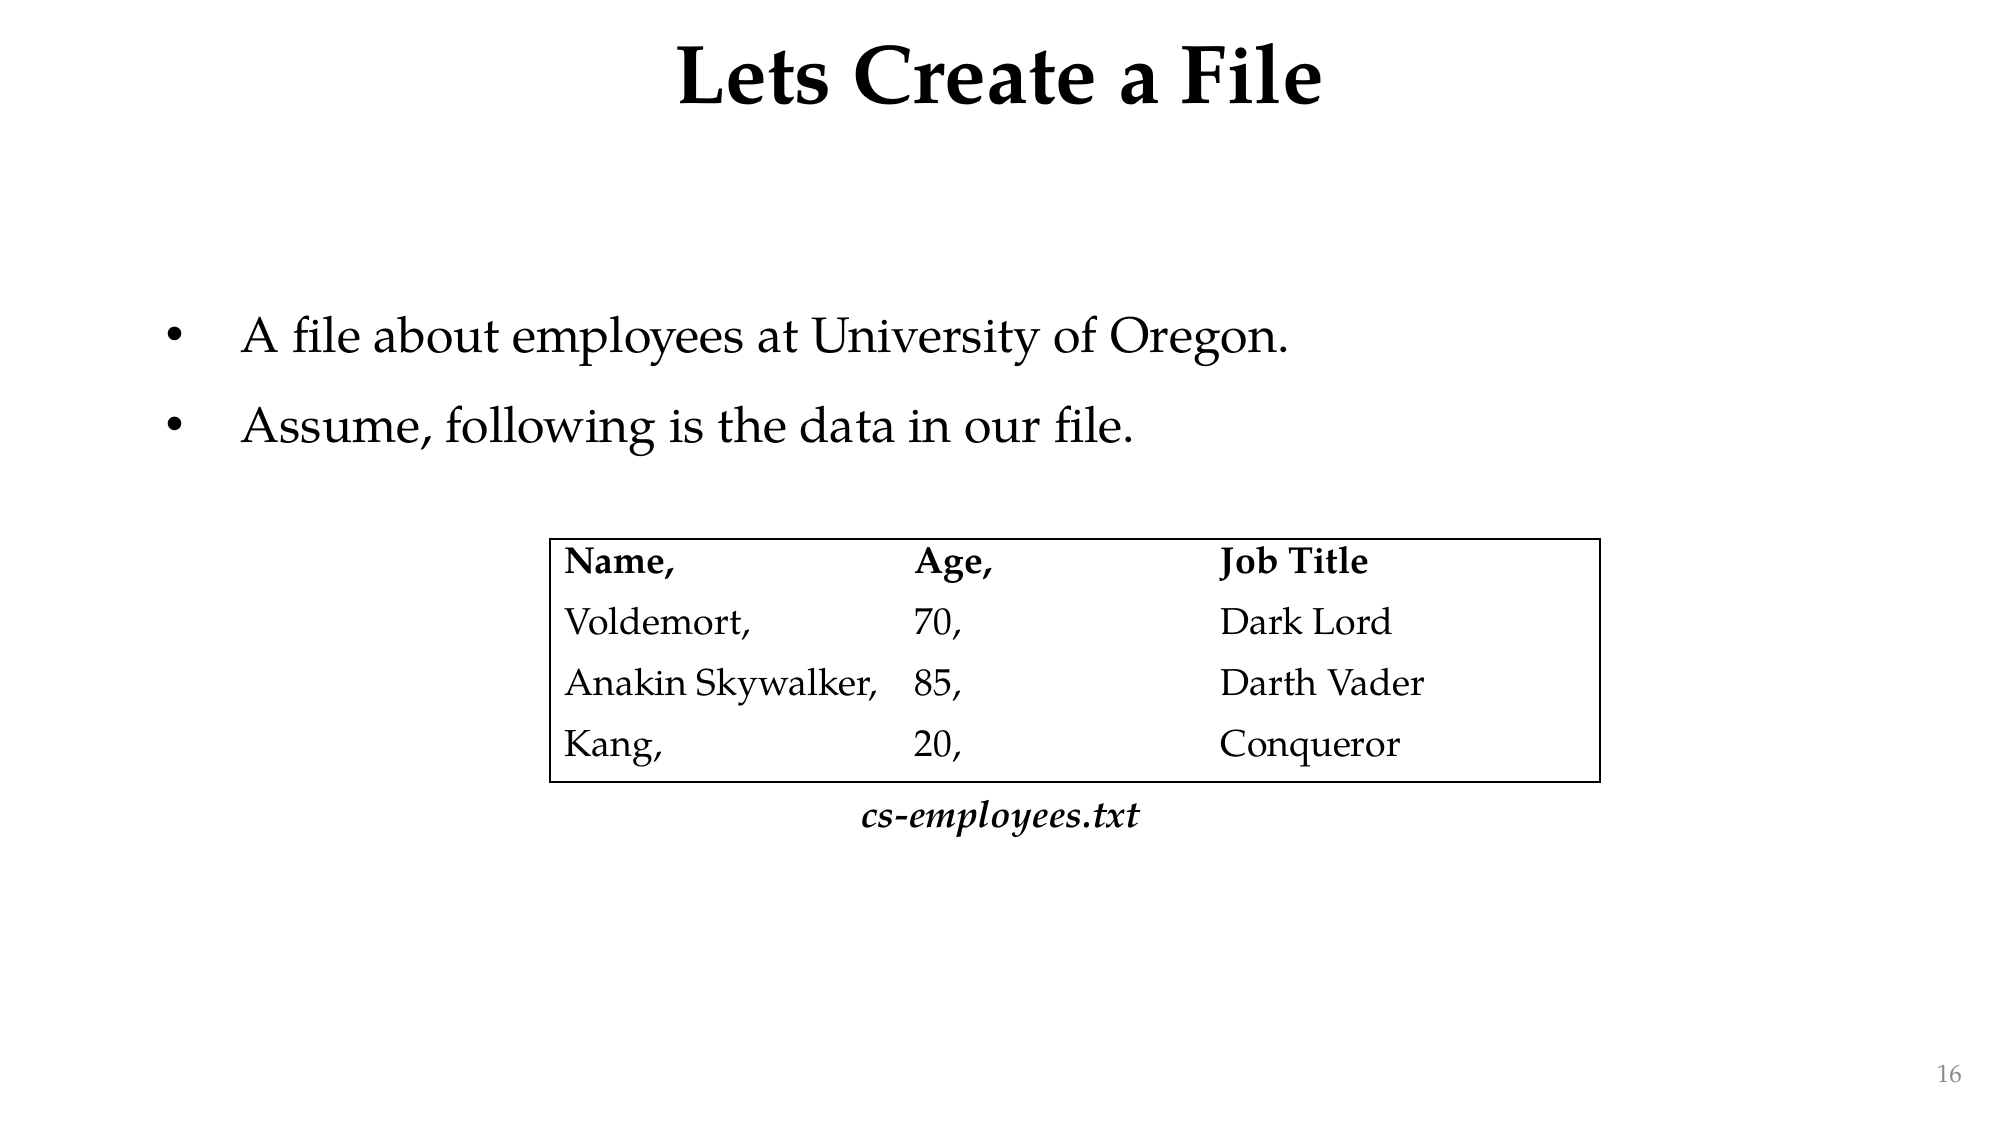

# Lets Create a File
A file about employees at University of Oregon.
Assume, following is the data in our file.
| Name, | Age, | Job Title |
| --- | --- | --- |
| Voldemort, | 70, | Dark Lord |
| Anakin Skywalker, | 85, | Darth Vader |
| Kang, | 20, | Conqueror |
cs-employees.txt

16